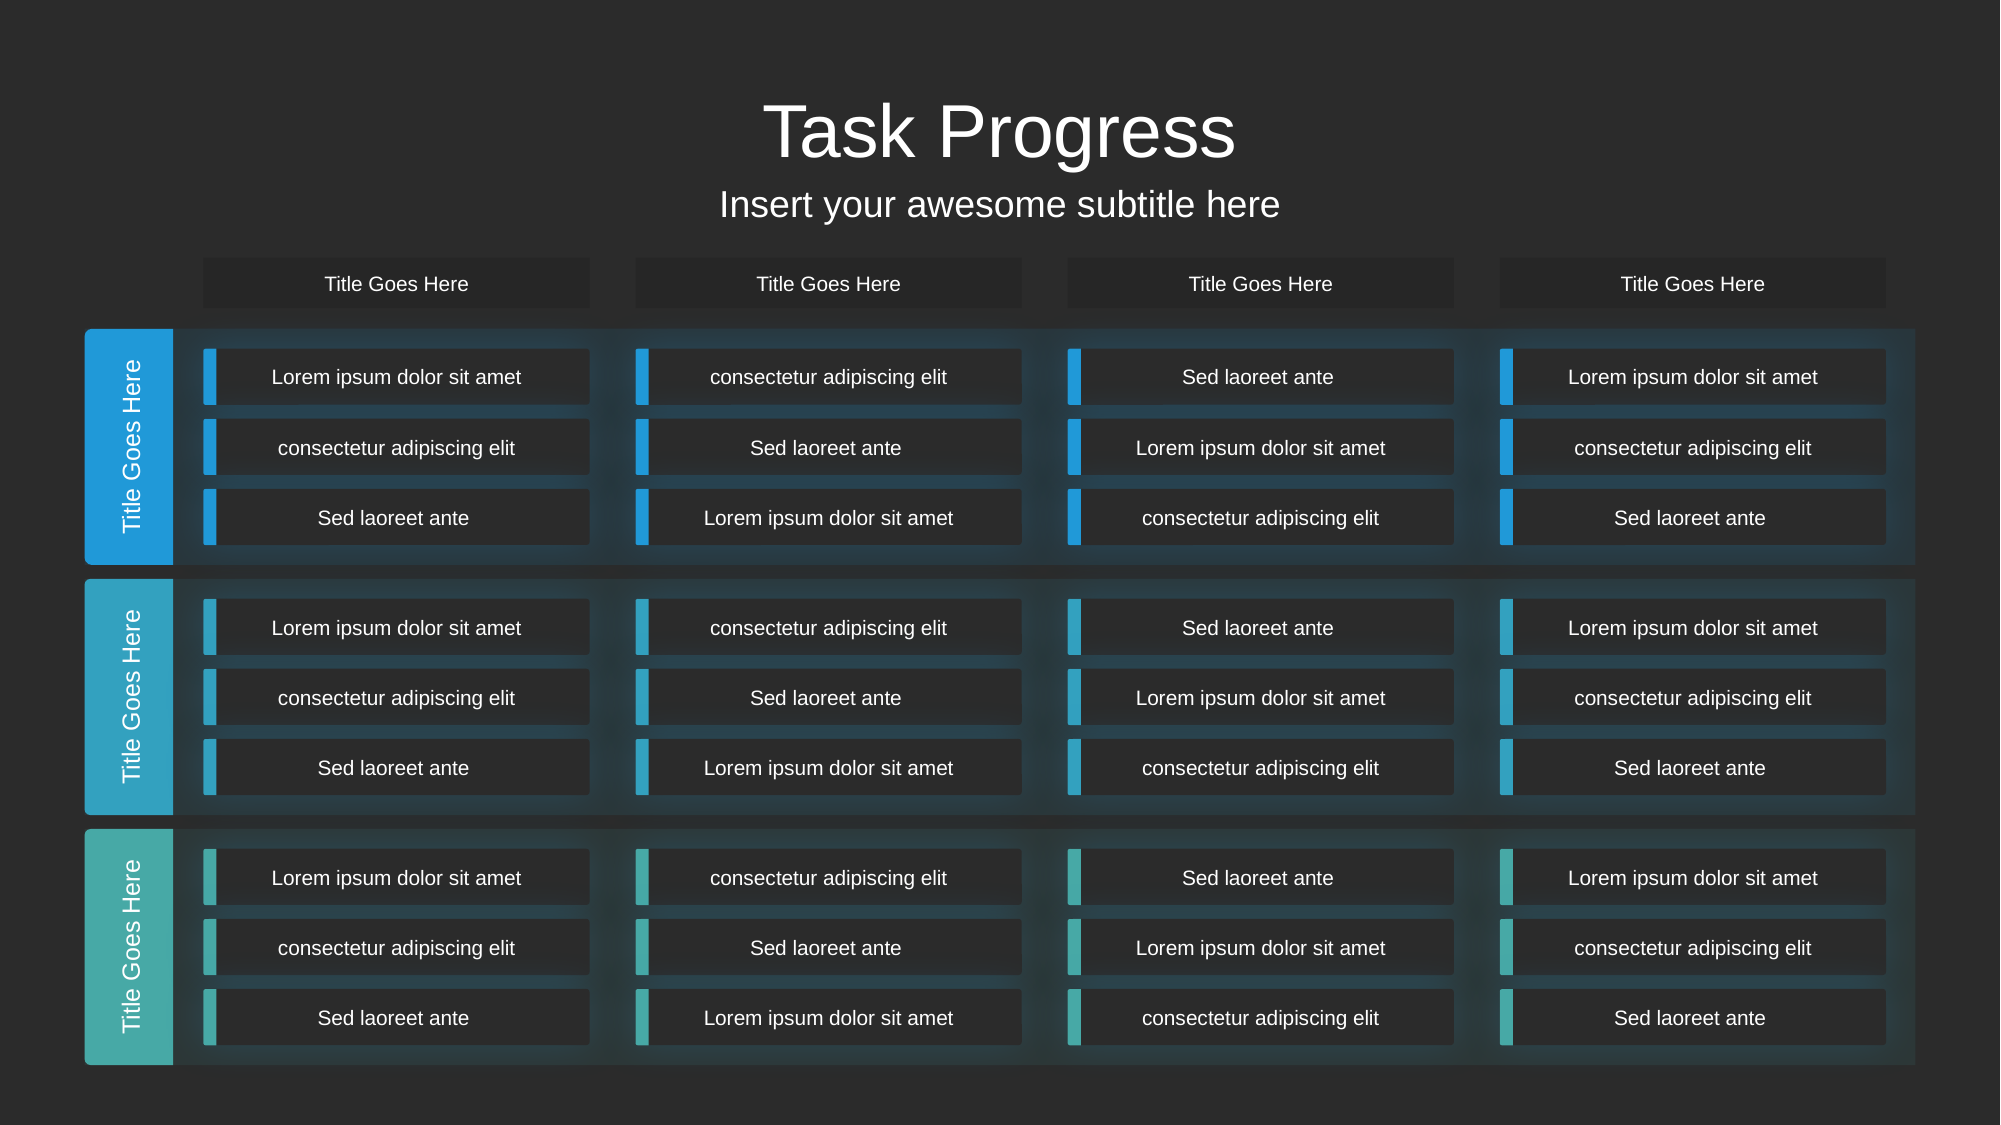

# Task Progress
Insert your awesome subtitle here
Title Goes Here
Title Goes Here
Title Goes Here
Title Goes Here

Lorem ipsum dolor sit amet
consectetur adipiscing elit
Sed laoreet ante
Lorem ipsum dolor sit amet

Title Goes Here
consectetur adipiscing elit
Sed laoreet ante
Lorem ipsum dolor sit amet
consectetur adipiscing elit

Sed laoreet ante
Lorem ipsum dolor sit amet
consectetur adipiscing elit
Sed laoreet ante

Lorem ipsum dolor sit amet
consectetur adipiscing elit
Sed laoreet ante
Lorem ipsum dolor sit amet

Title Goes Here
consectetur adipiscing elit
Sed laoreet ante
Lorem ipsum dolor sit amet
consectetur adipiscing elit

Sed laoreet ante
Lorem ipsum dolor sit amet
consectetur adipiscing elit
Sed laoreet ante

Lorem ipsum dolor sit amet
consectetur adipiscing elit
Sed laoreet ante
Lorem ipsum dolor sit amet

Title Goes Here
consectetur adipiscing elit
Sed laoreet ante
Lorem ipsum dolor sit amet
consectetur adipiscing elit

Sed laoreet ante
Lorem ipsum dolor sit amet
consectetur adipiscing elit
Sed laoreet ante